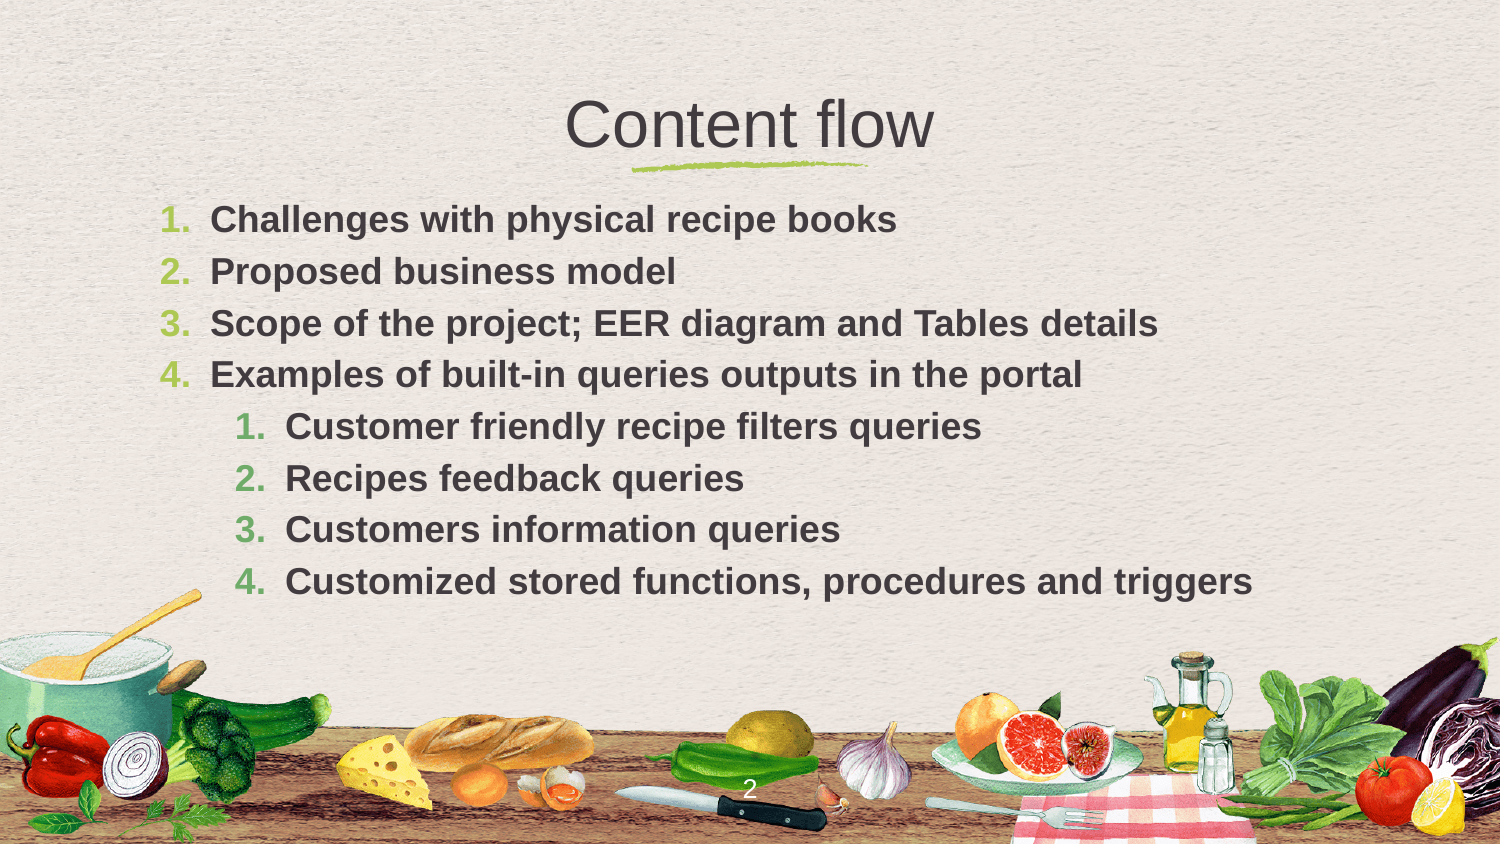

# Content flow
Challenges with physical recipe books
Proposed business model
Scope of the project; EER diagram and Tables details
Examples of built-in queries outputs in the portal
Customer friendly recipe filters queries
Recipes feedback queries
Customers information queries
Customized stored functions, procedures and triggers

2